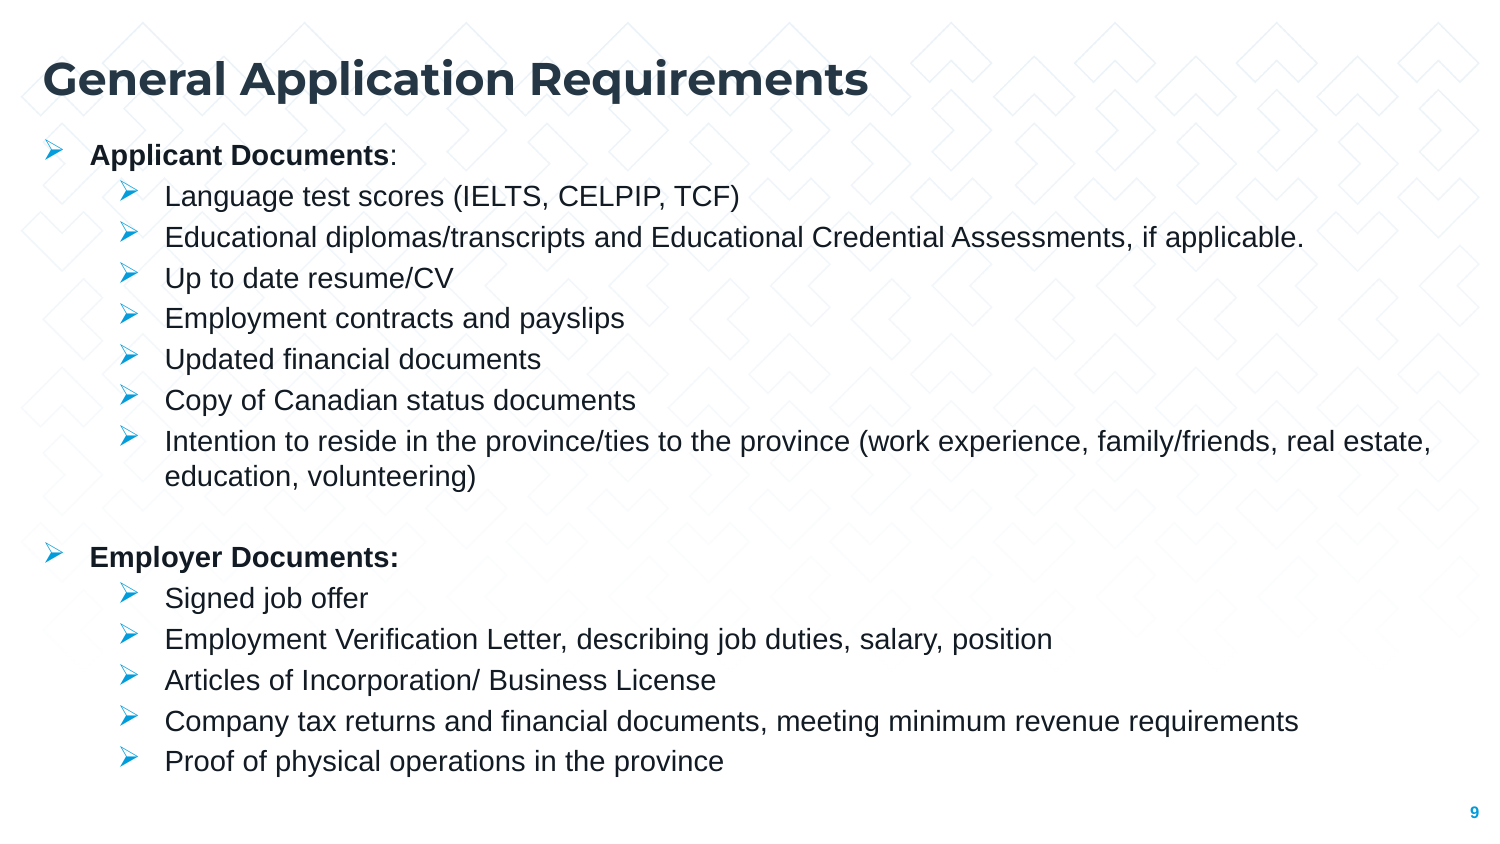

General Application Requirements
Applicant Documents:
Language test scores (IELTS, CELPIP, TCF)
Educational diplomas/transcripts and Educational Credential Assessments, if applicable.
Up to date resume/CV
Employment contracts and payslips
Updated financial documents
Copy of Canadian status documents
Intention to reside in the province/ties to the province (work experience, family/friends, real estate, education, volunteering)

Employer Documents:
Signed job offer
Employment Verification Letter, describing job duties, salary, position
Articles of Incorporation/ Business License
Company tax returns and financial documents, meeting minimum revenue requirements
Proof of physical operations in the province